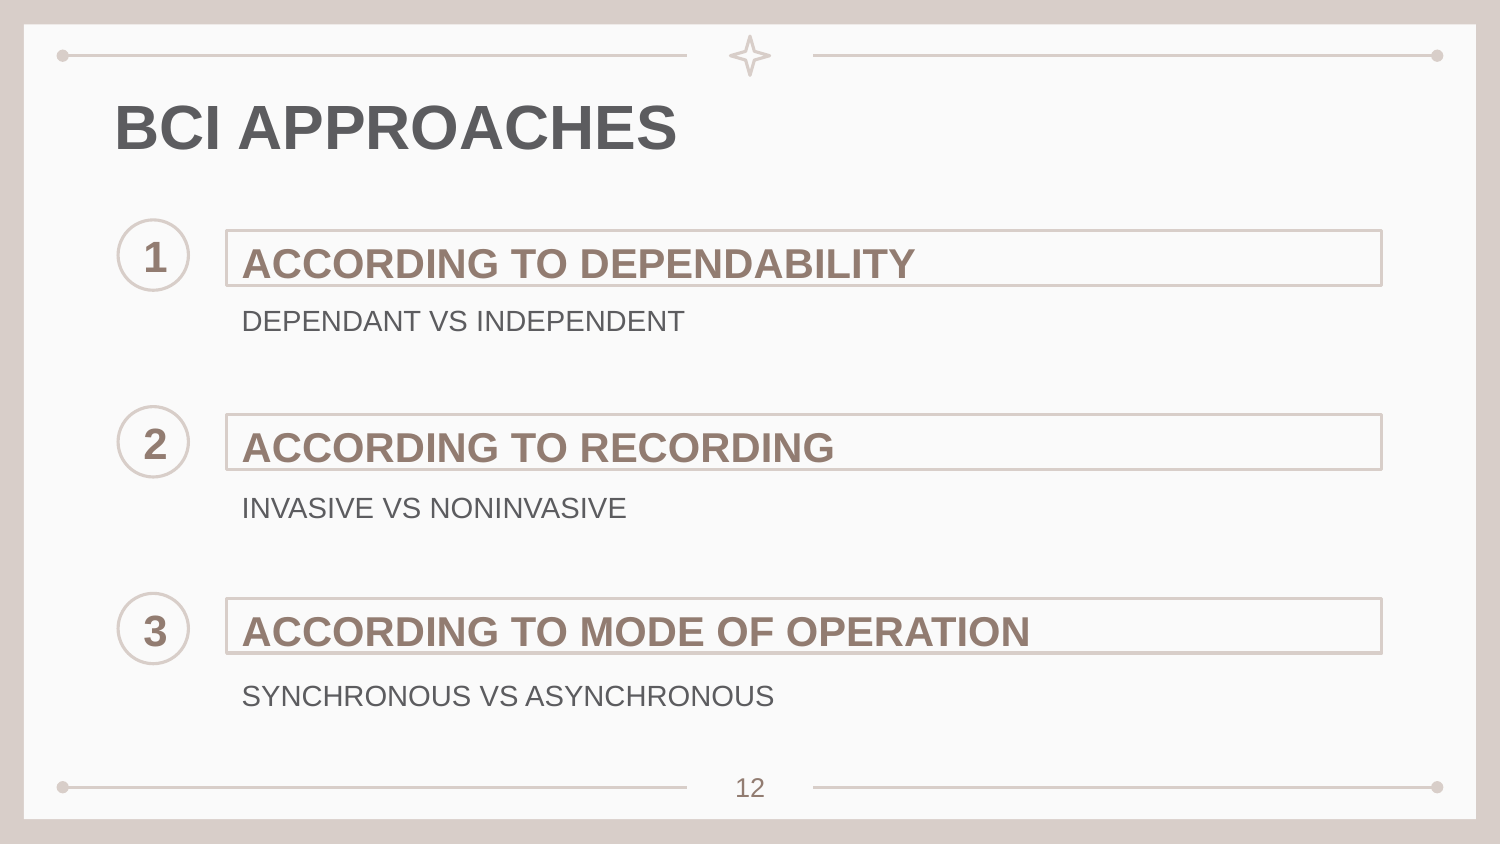

# BCI APPROACHES
1
ACCORDING TO DEPENDABILITY
DEPENDANT VS INDEPENDENT
2
ACCORDING TO RECORDING
INVASIVE VS NONINVASIVE
3
ACCORDING TO MODE OF OPERATION
SYNCHRONOUS VS ASYNCHRONOUS
12